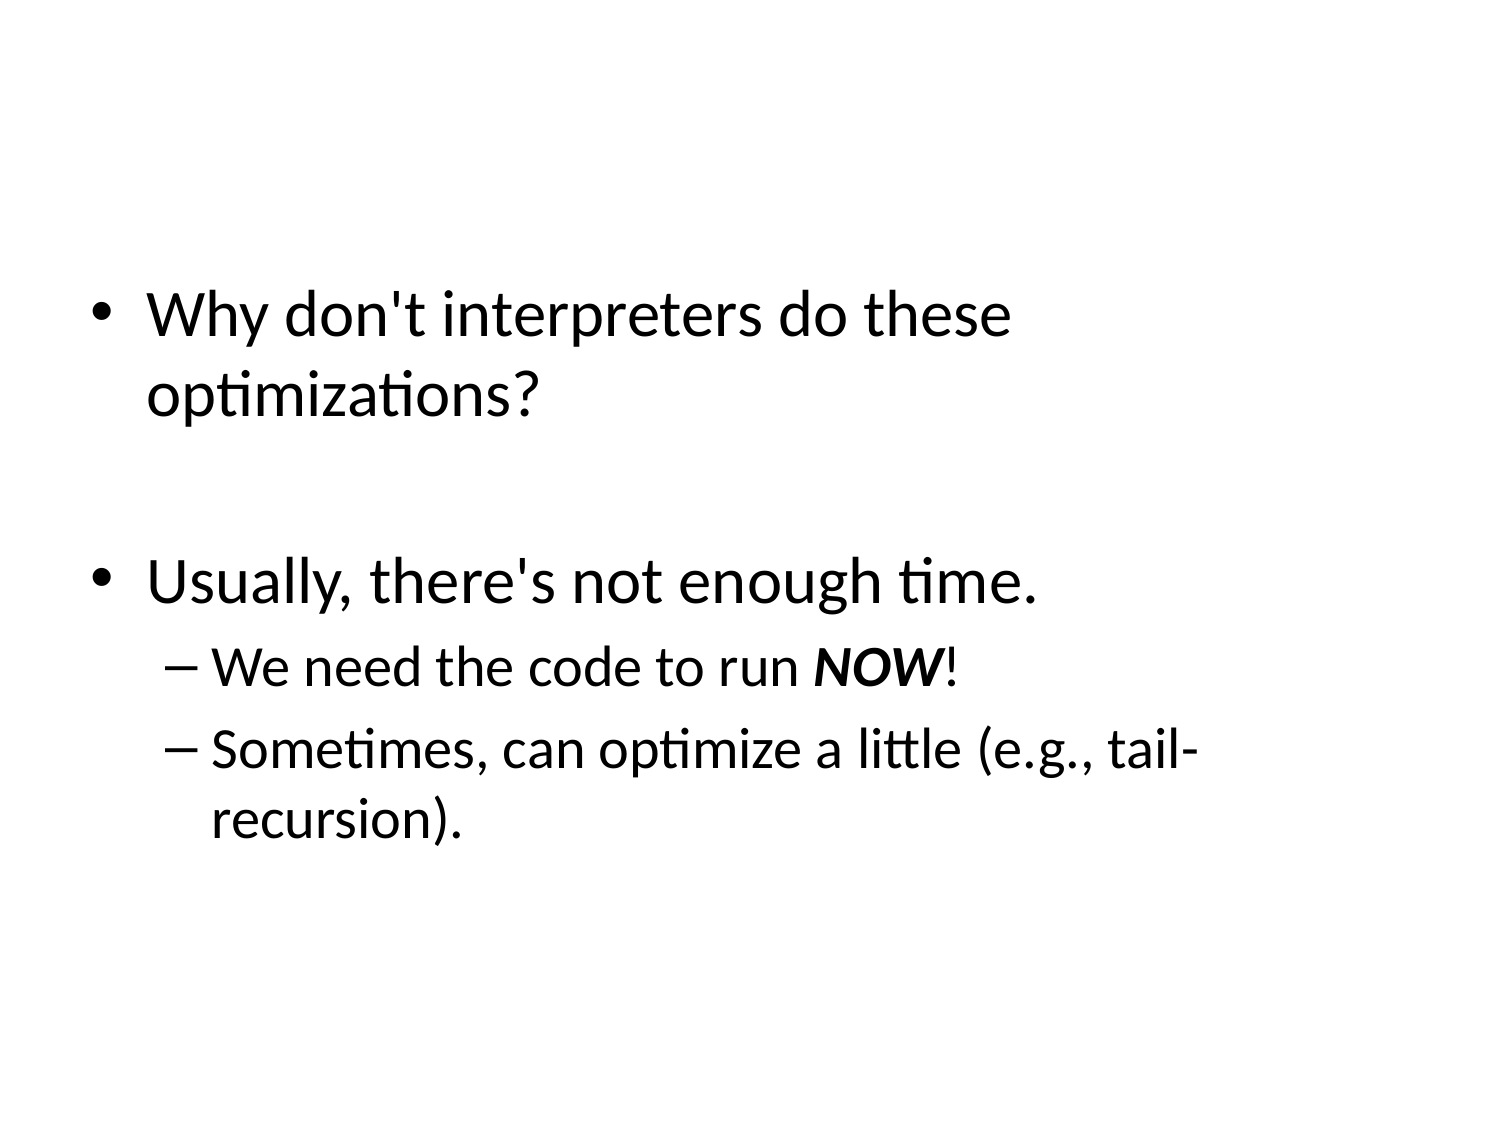

#
Why don't interpreters do these optimizations?

Usually, there's not enough time.
We need the code to run NOW!
Sometimes, can optimize a little (e.g., tail-recursion).